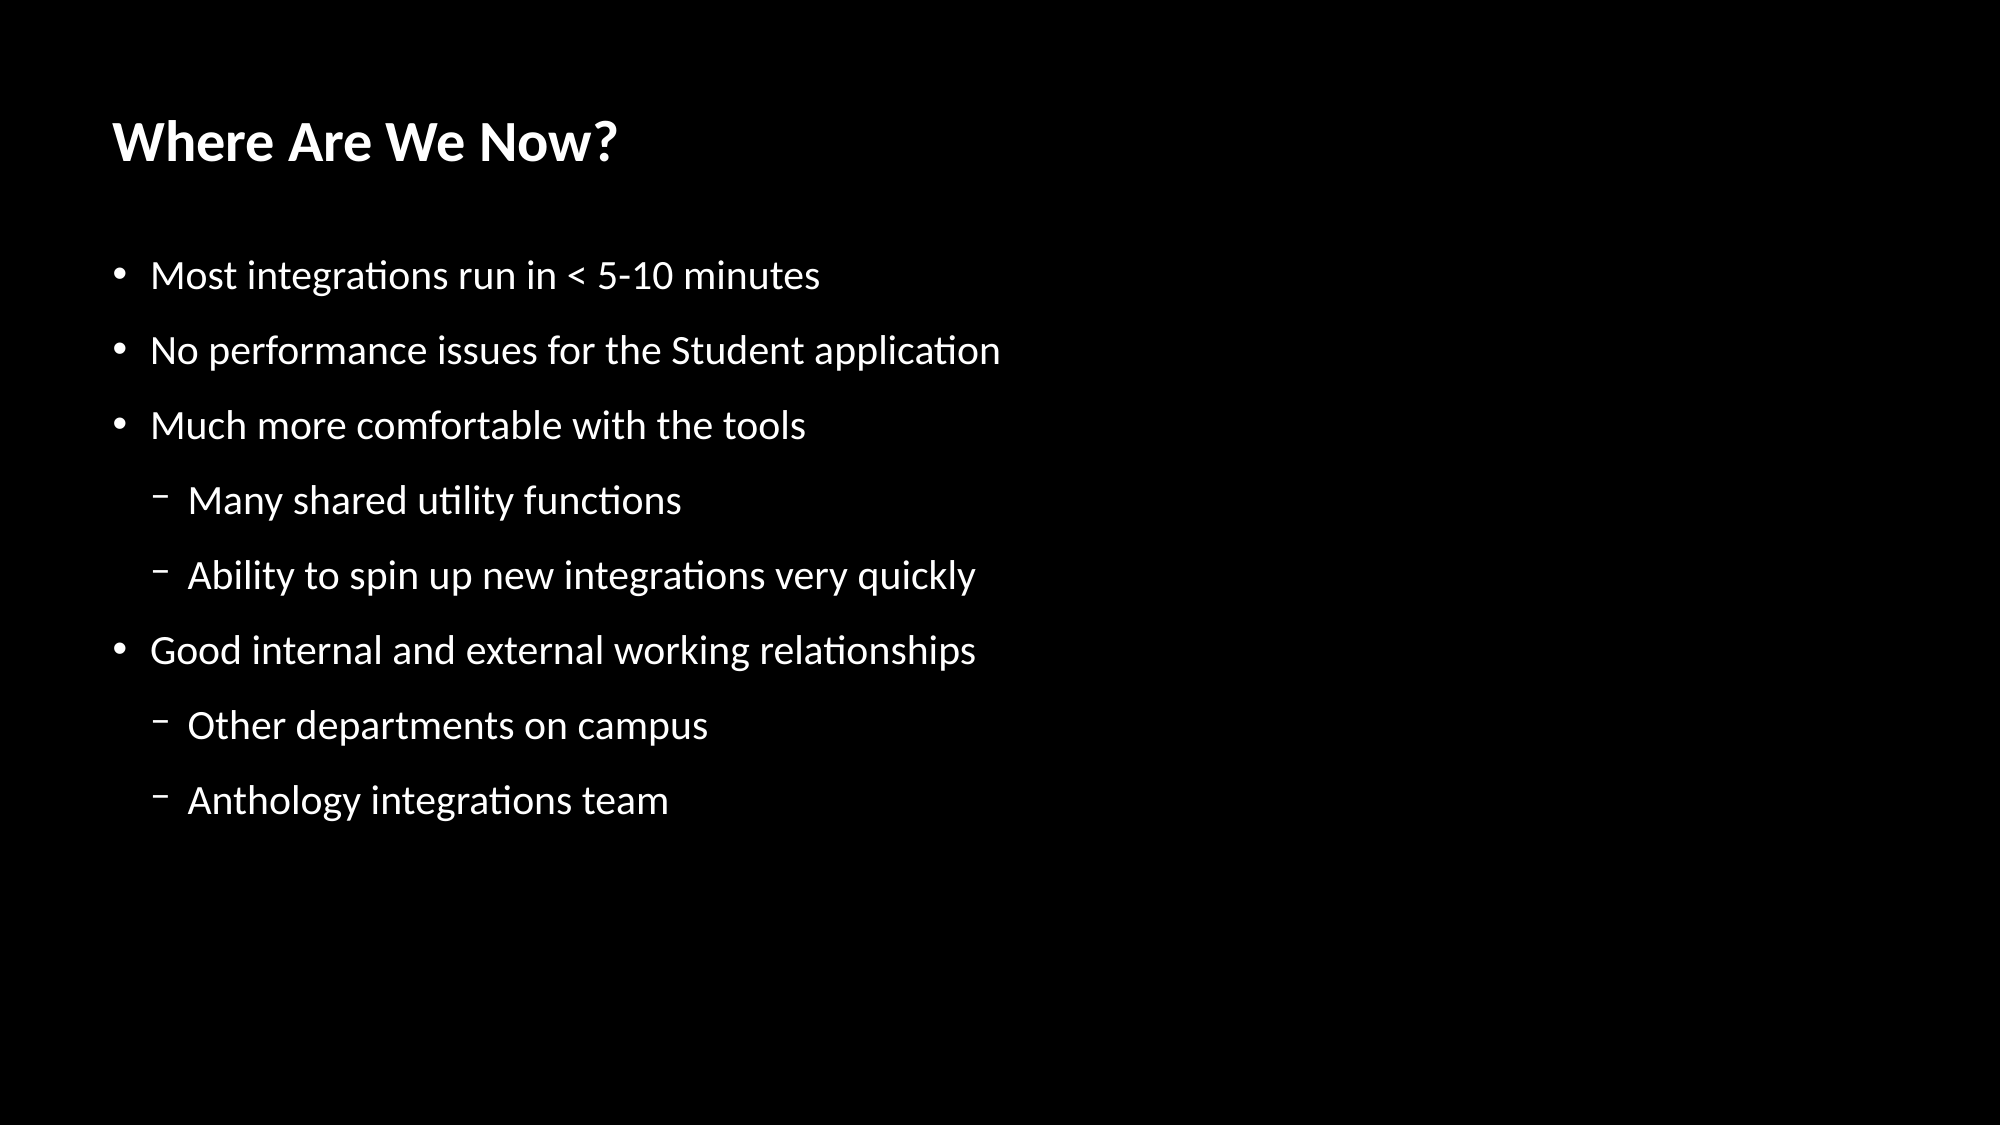

# Where Are We Now?
Most integrations run in < 5-10 minutes
No performance issues for the Student application
Much more comfortable with the tools
Many shared utility functions
Ability to spin up new integrations very quickly
Good internal and external working relationships
Other departments on campus
Anthology integrations team